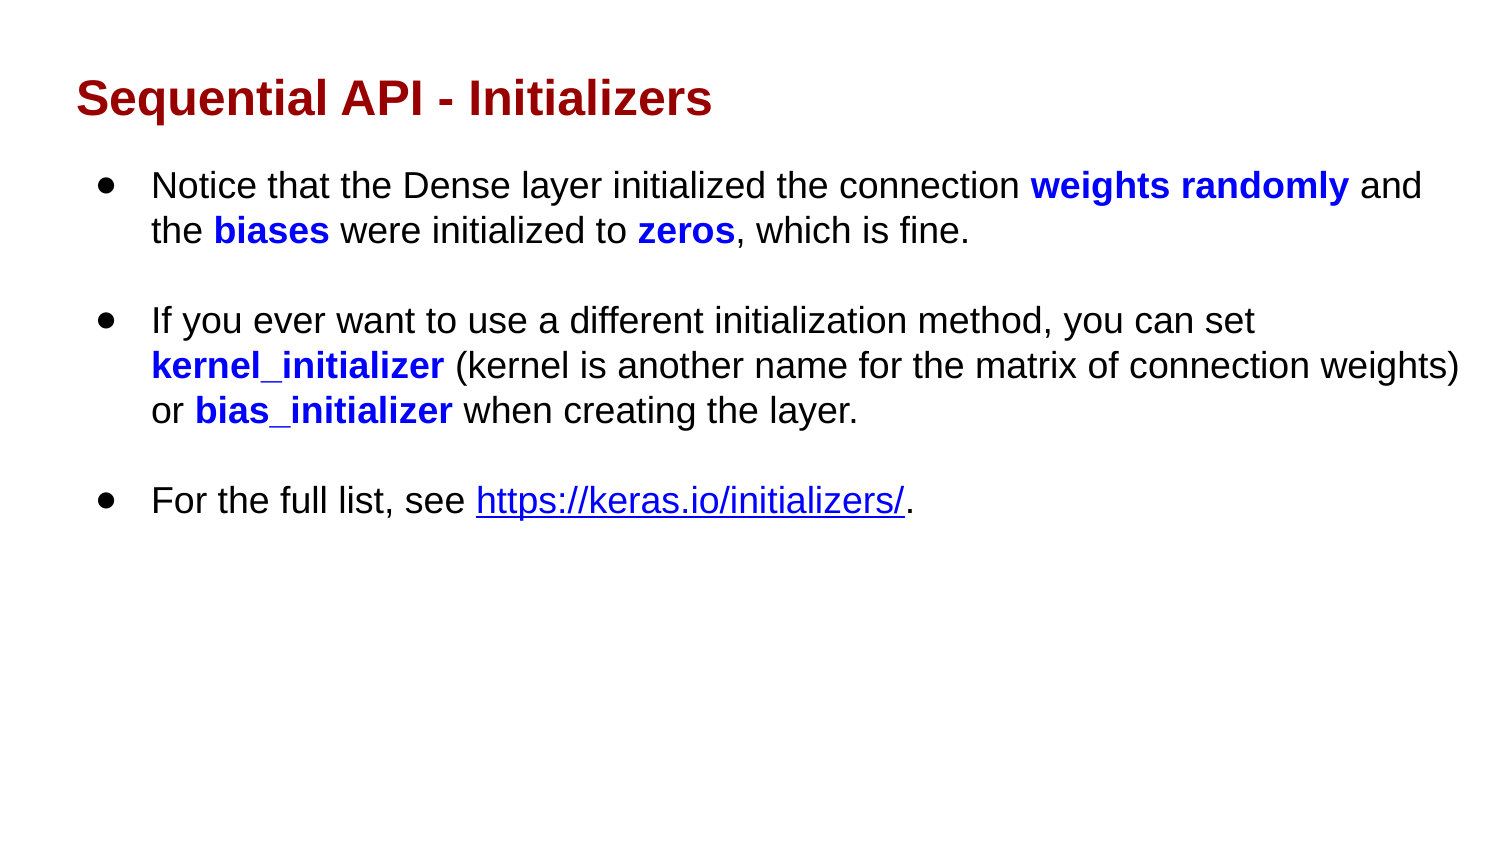

Sequential API - Initializers
Notice that the Dense layer initialized the connection weights randomly and the biases were initialized to zeros, which is fine.
If you ever want to use a different initialization method, you can set kernel_initializer (kernel is another name for the matrix of connection weights) or bias_initializer when creating the layer.
For the full list, see https://keras.io/initializers/.